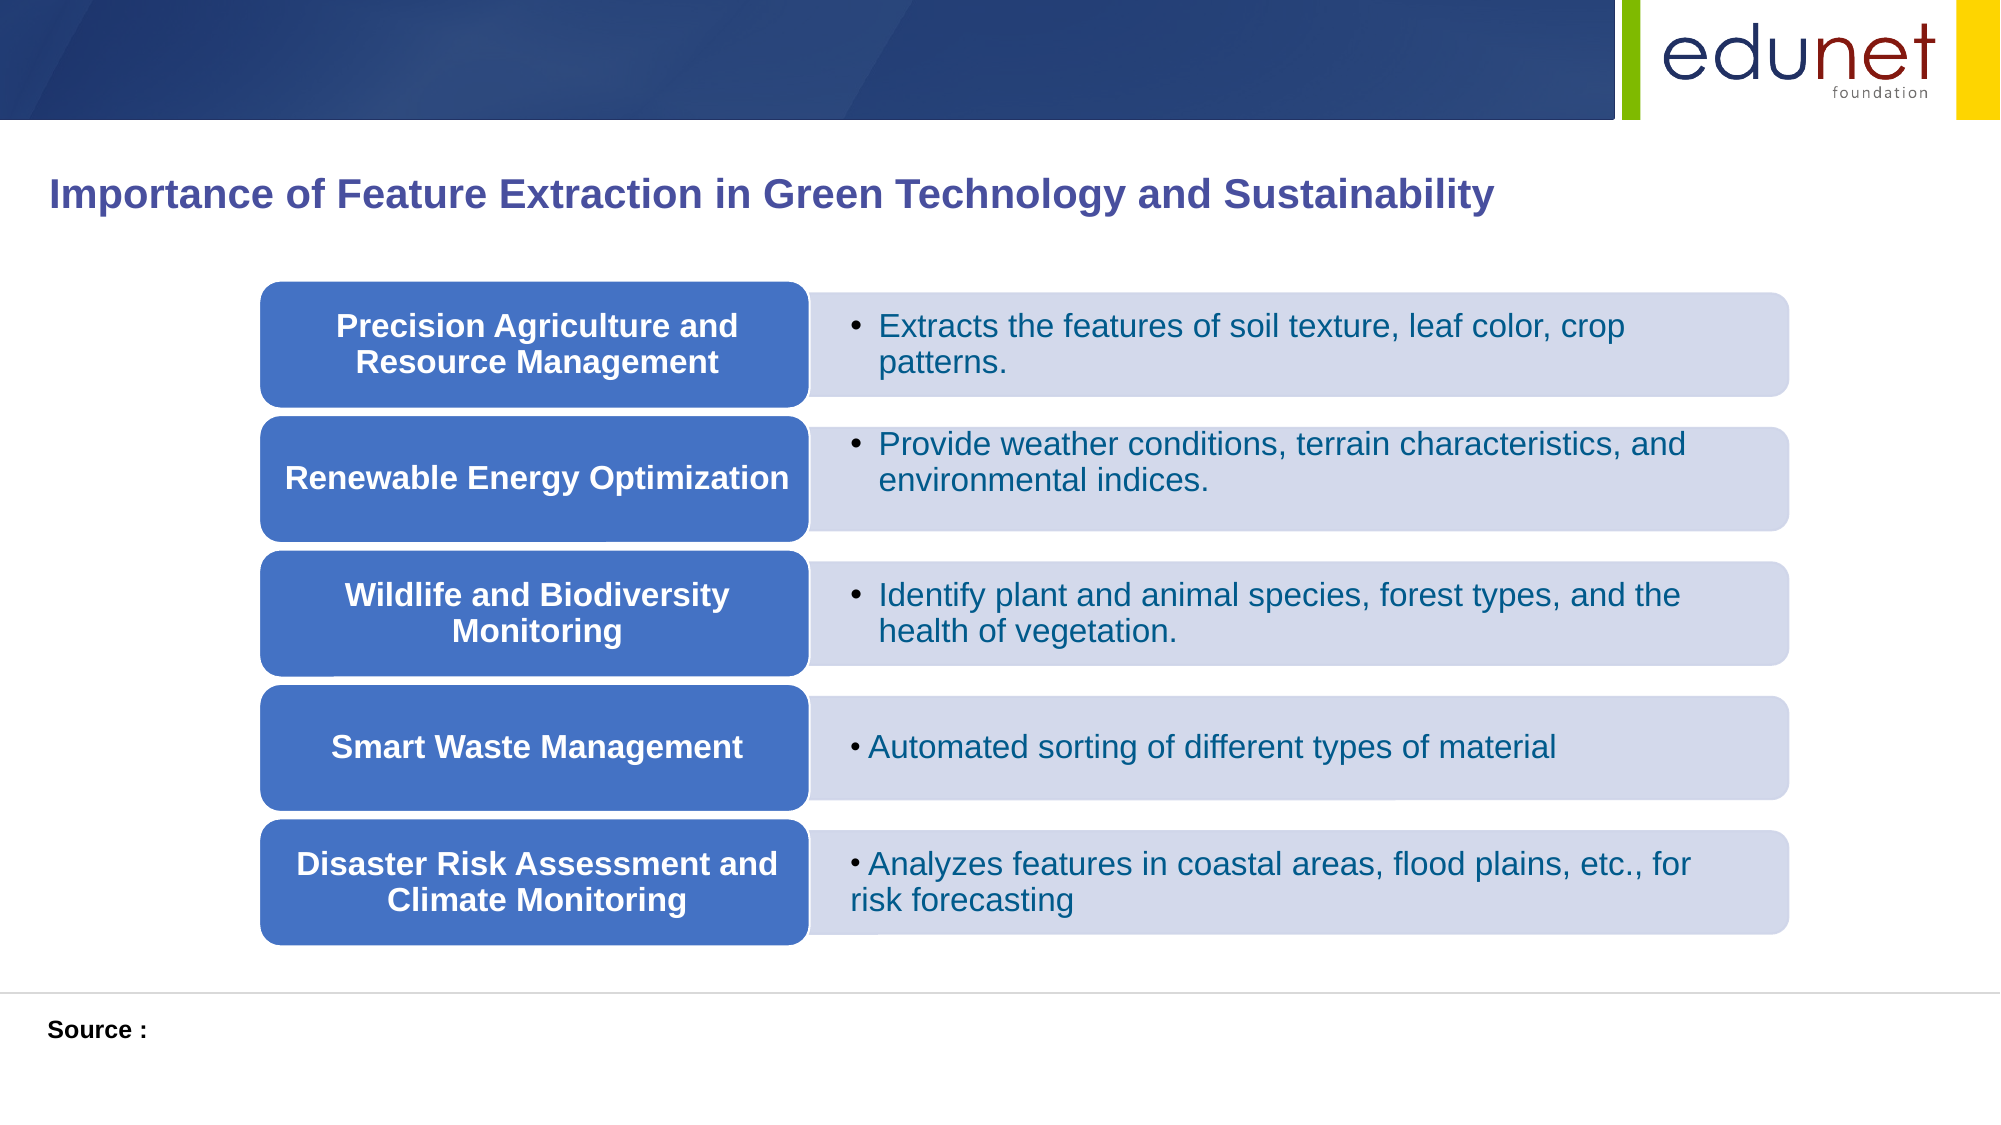

Importance of Feature Extraction in Green Technology and Sustainability

Extracts the features of soil texture, leaf color, crop patterns.
Precision Agriculture and Resource Management
Provide weather conditions, terrain characteristics, and environmental indices.

Renewable Energy Optimization
Identify plant and animal species, forest types, and the health of vegetation.
Wildlife and Biodiversity Monitoring
 Automated sorting of different types of material
Smart Waste Management
 Analyzes features in coastal areas, flood plains, etc., for risk forecasting
Disaster Risk Assessment and Climate Monitoring
Source :